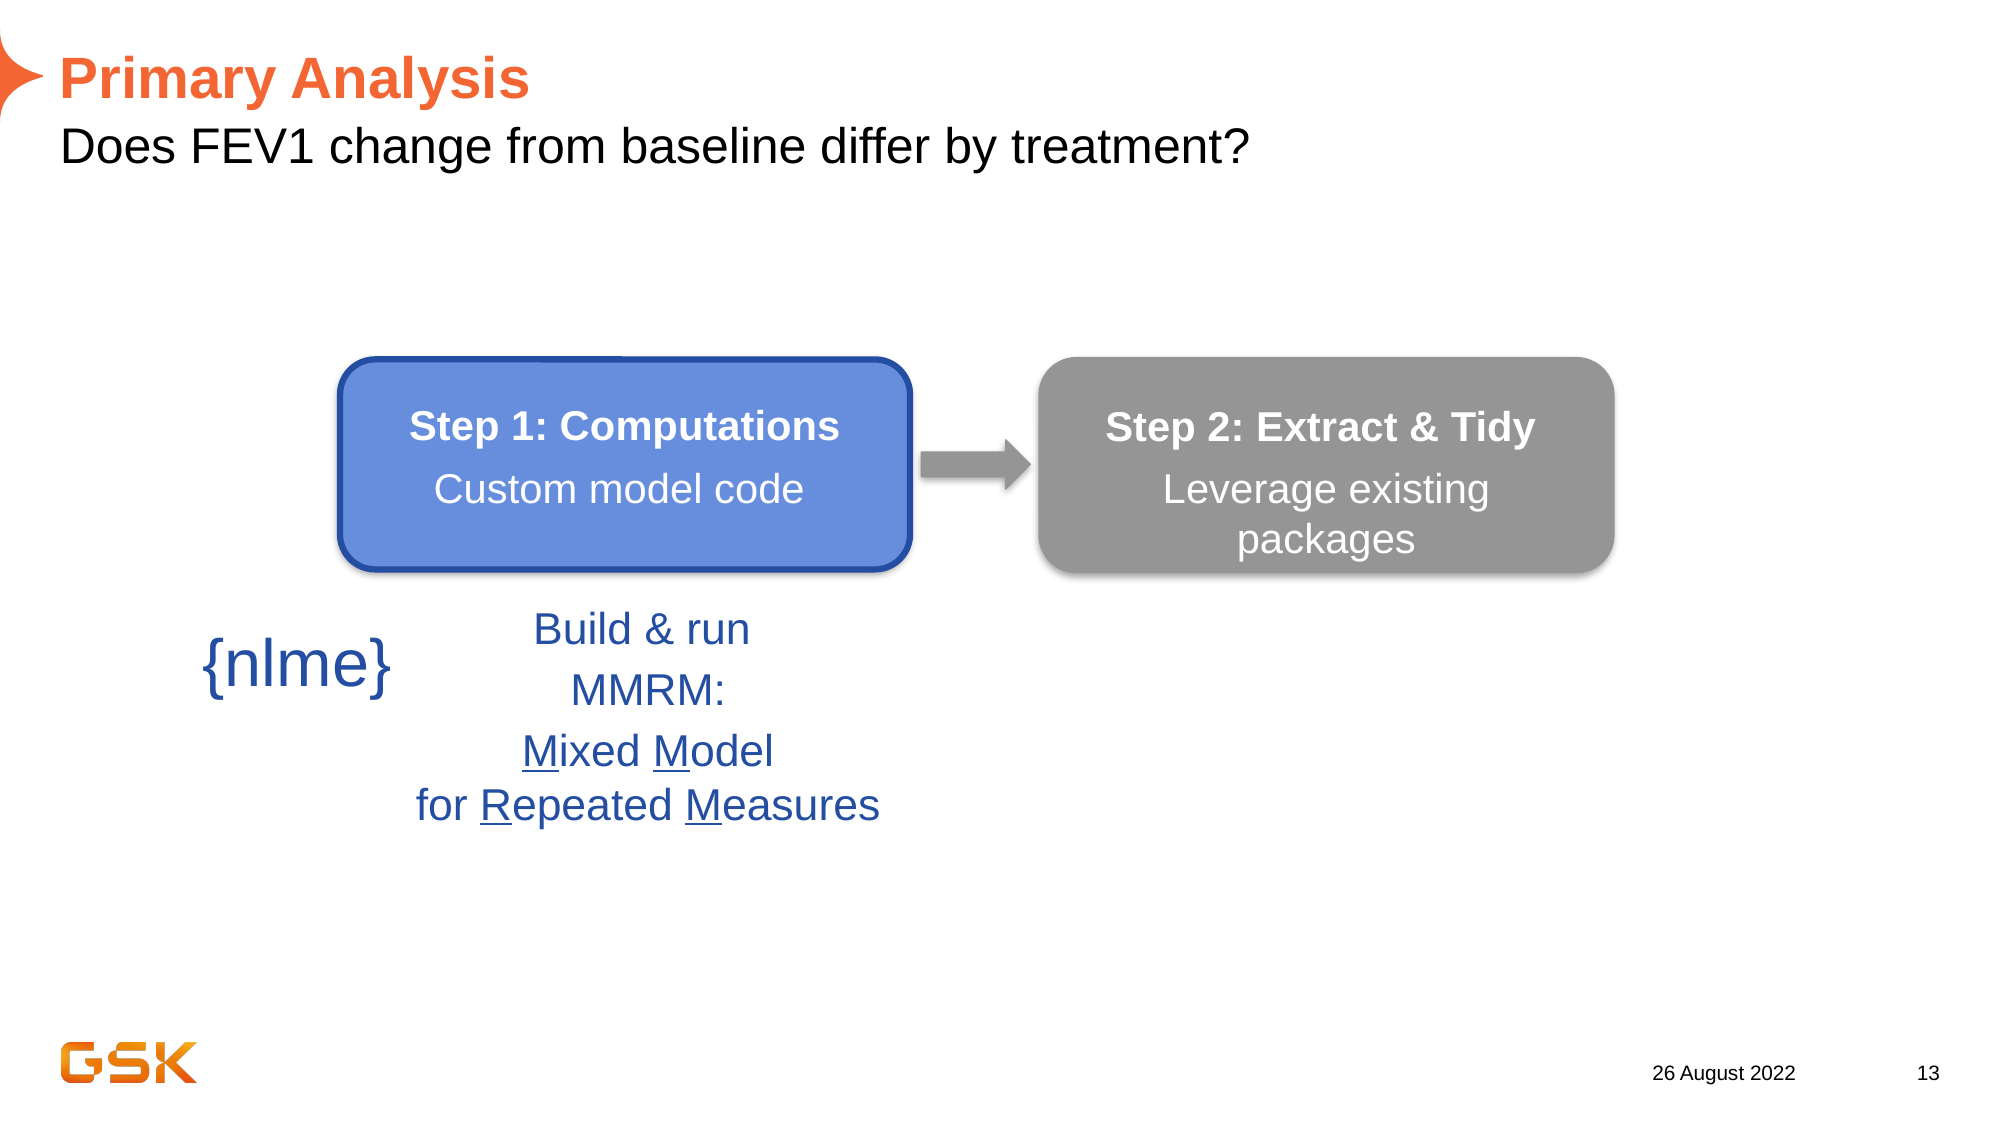

# Primary Analysis
Does FEV1 change from baseline differ by treatment?

Step 1: Computations
Custom model code
Step 2: Extract & Tidy
Leverage existing packages

Build & run
MMRM:
Mixed Model for Repeated Measures

{nlme}

26 August 2022
13